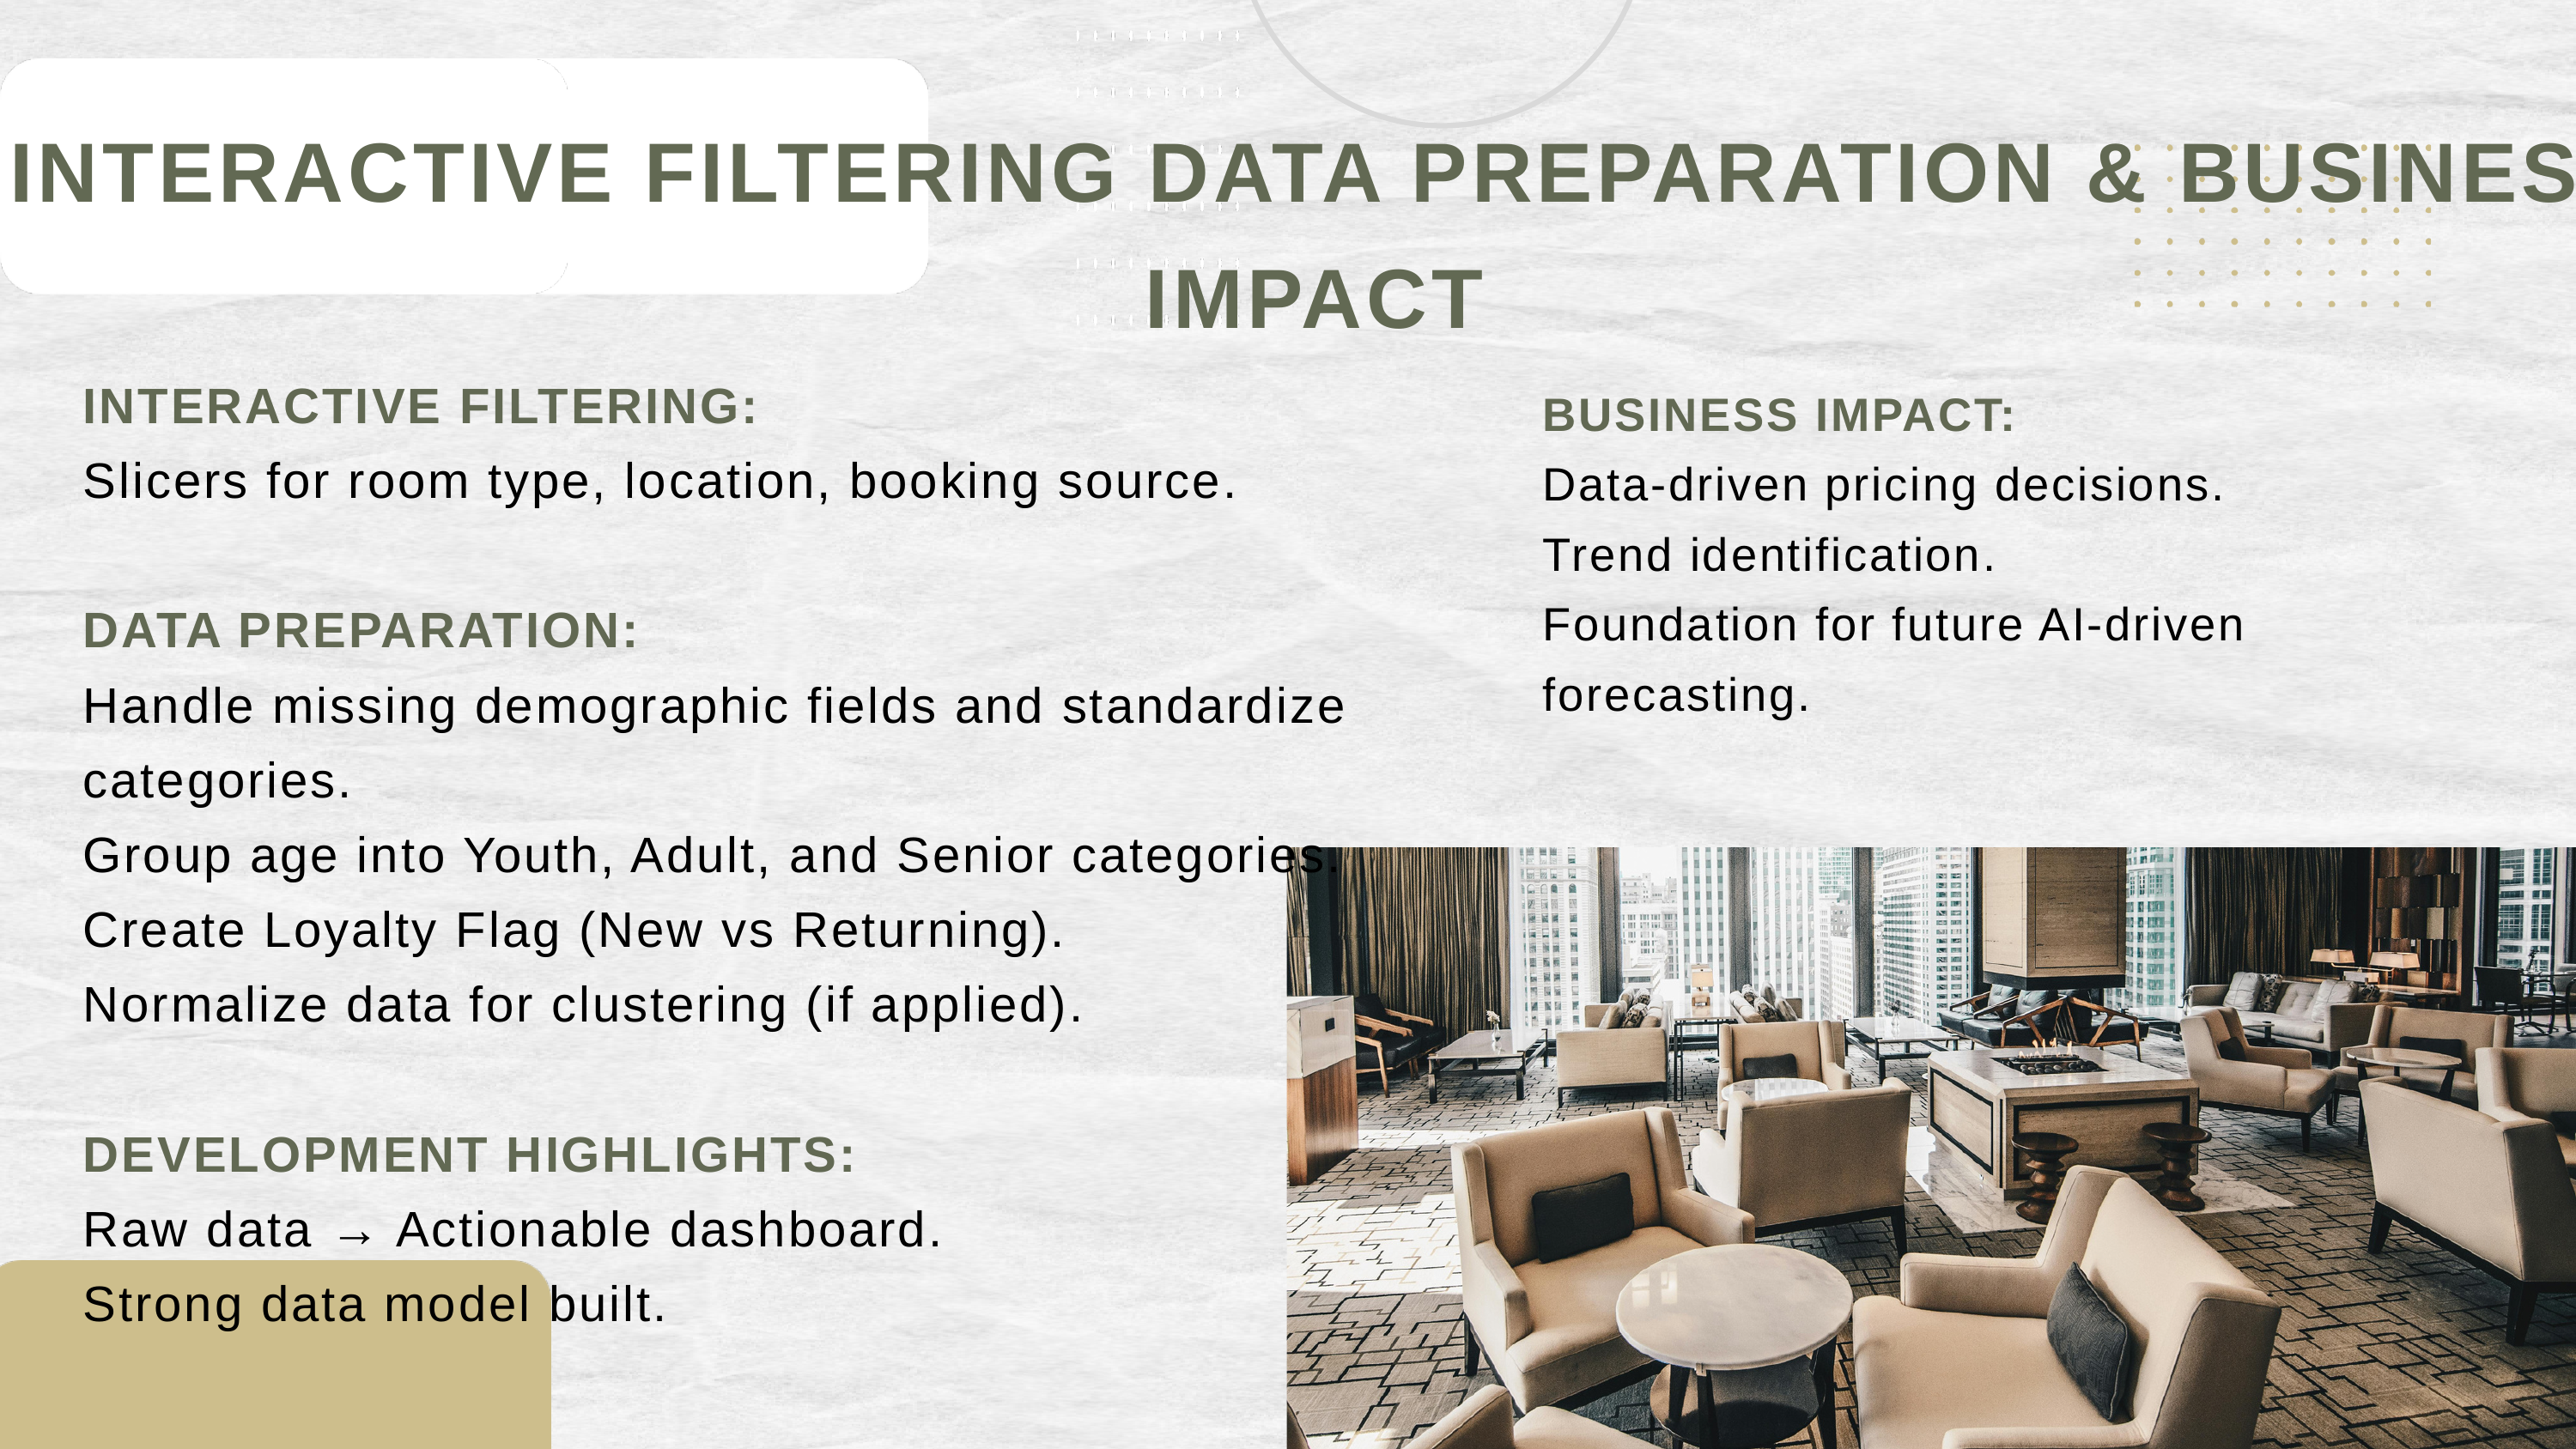

INTERACTIVE FILTERING DATA PREPARATION & BUSINESS IMPACT

INTERACTIVE FILTERING:
Slicers for room type, location, booking source.

DATA PREPARATION:
Handle missing demographic fields and standardize categories.
Group age into Youth, Adult, and Senior categories.
Create Loyalty Flag (New vs Returning).
Normalize data for clustering (if applied).

DEVELOPMENT HIGHLIGHTS:
Raw data → Actionable dashboard.
Strong data model built.

BUSINESS IMPACT:
Data-driven pricing decisions.
Trend identification.
Foundation for future AI-driven forecasting.